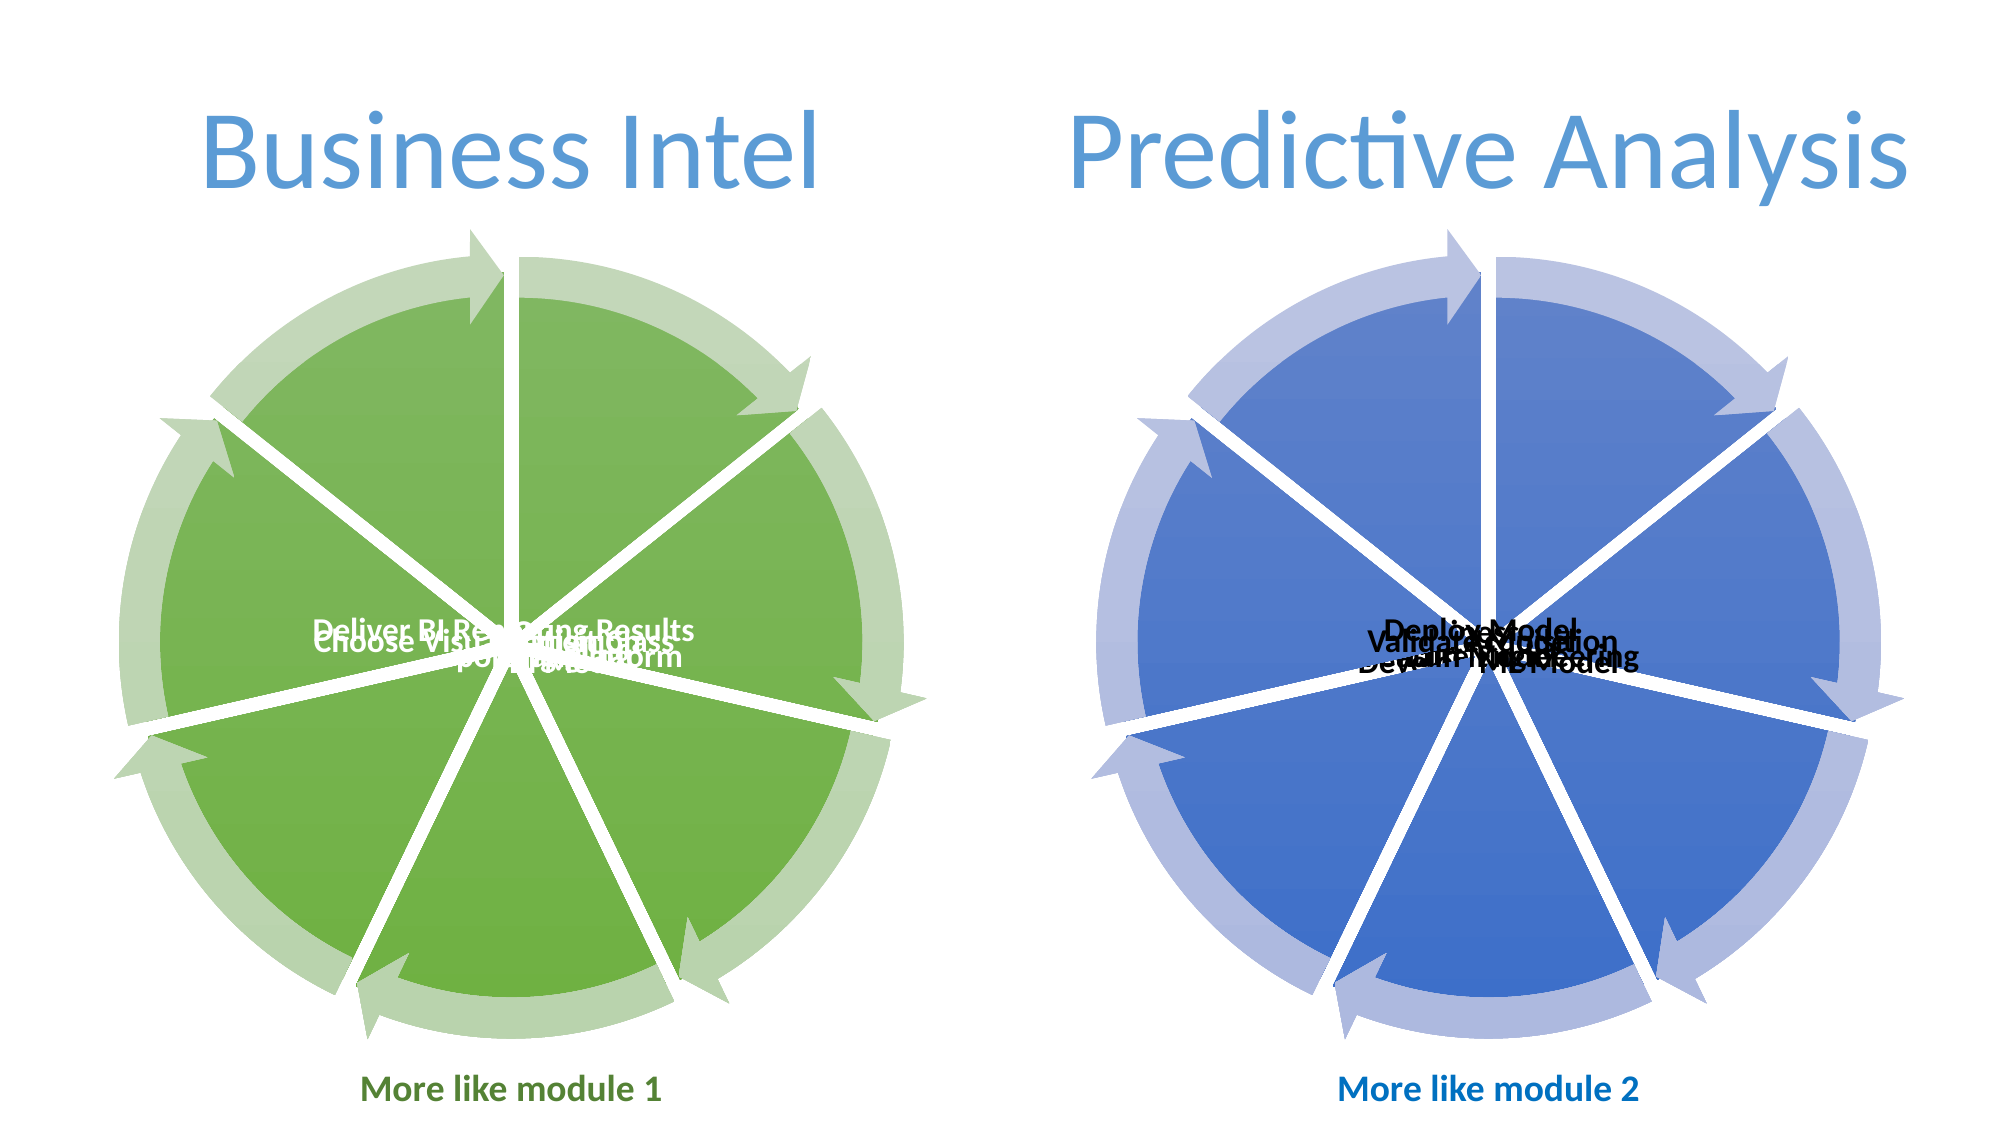

Business Intel
Predictive Analysis
Business Questions
Data Acquisition
Data Wrangling
Develop BI Model
Choose Reporting Platform
Choose Visualization Class
Deliver BI Reporting Results
Business Case
Data Acquisition
Feature Engineering
Develop ML Model
Train Model
Validate Model
Deploy Model
More like module 1
More like module 2